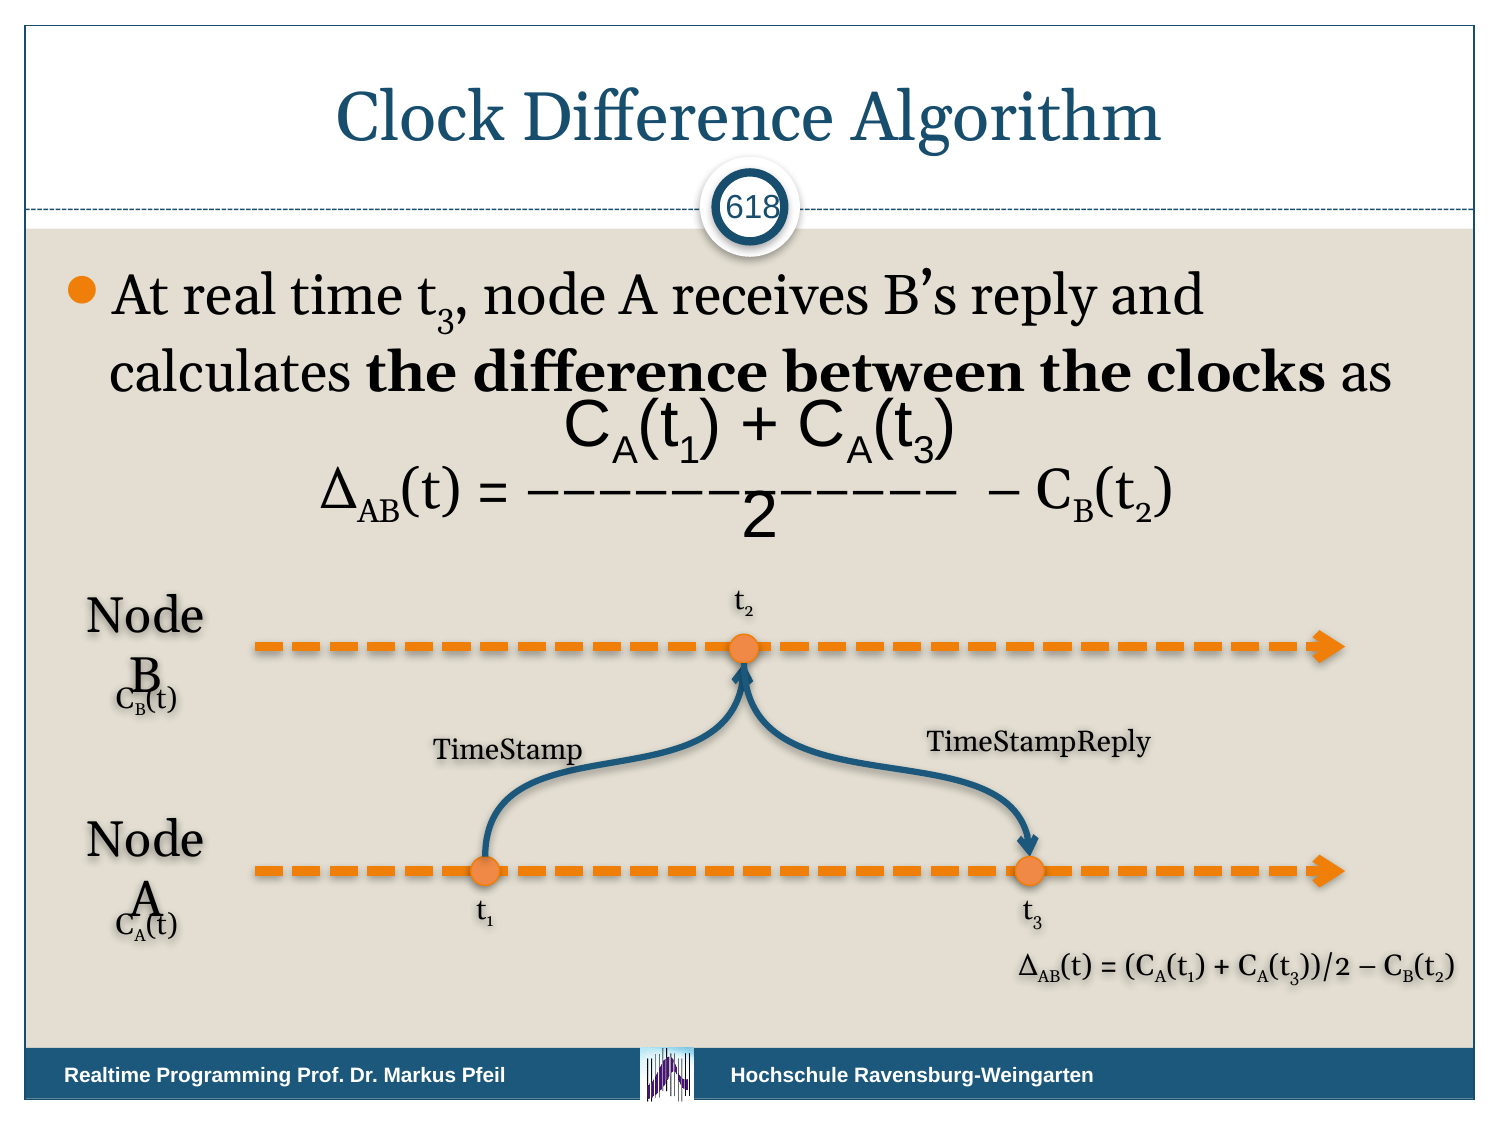

# Clock Difference Algorithm
618
At real time t3, node A receives B’s reply and calculates the difference between the clocks as
ΔAB(t) = ––––––––––––  – CB(t2)
CA(t1) + CA(t3)
2
t2
Node B

CB(t)
TimeStampReply
TimeStamp
Node A

t1
t3
CA(t)
ΔAB(t) = (CA(t1) + CA(t3))/2 – CB(t2)
Realtime Programming Prof. Dr. Markus Pfeil